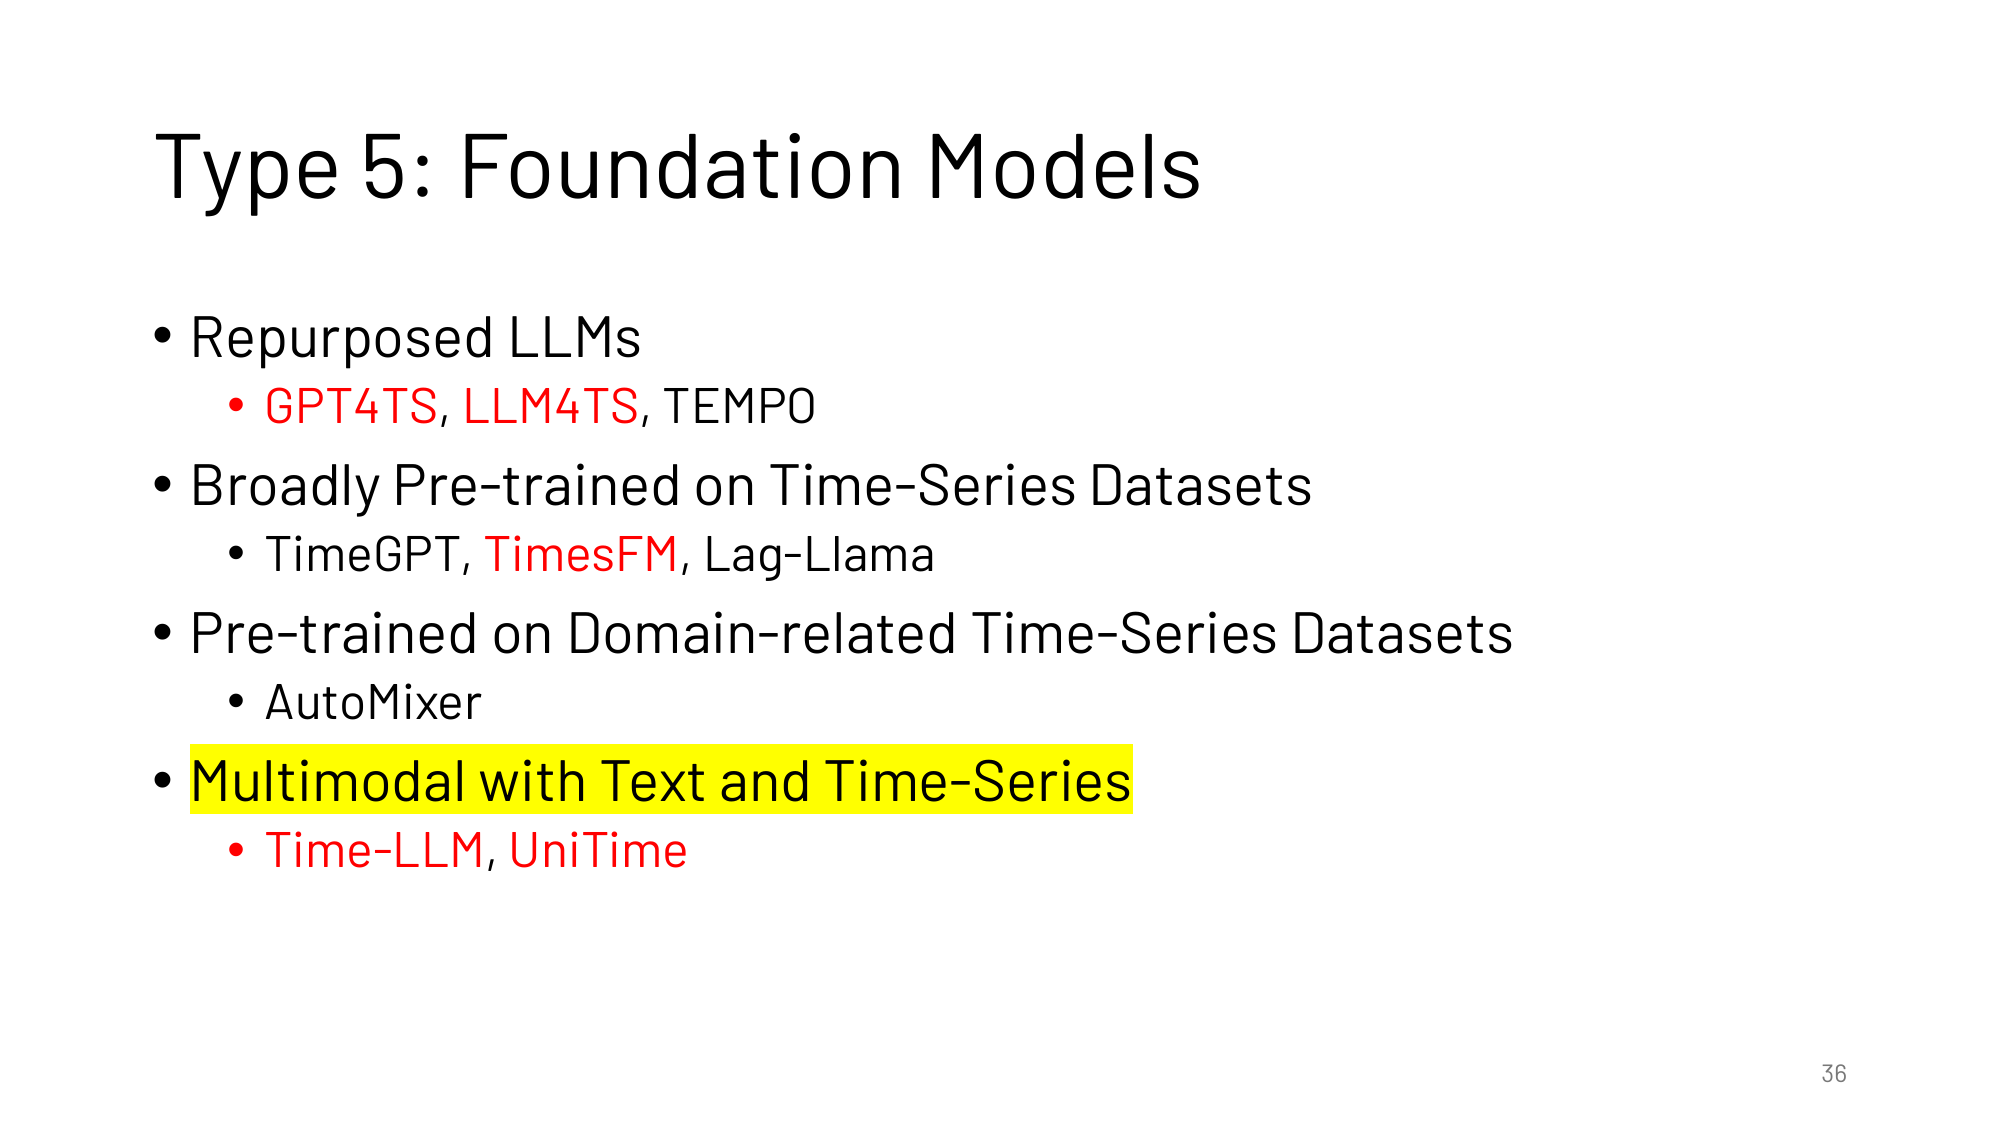

# Type 5: Foundation Models
Repurposed LLMs
GPT4TS, LLM4TS, TEMPO
Broadly Pre-trained on Time-Series Datasets
TimeGPT, TimesFM, Lag-Llama
Pre-trained on Domain-related Time-Series Datasets
AutoMixer
Multimodal with Text and Time-Series
Time-LLM, UniTime
36